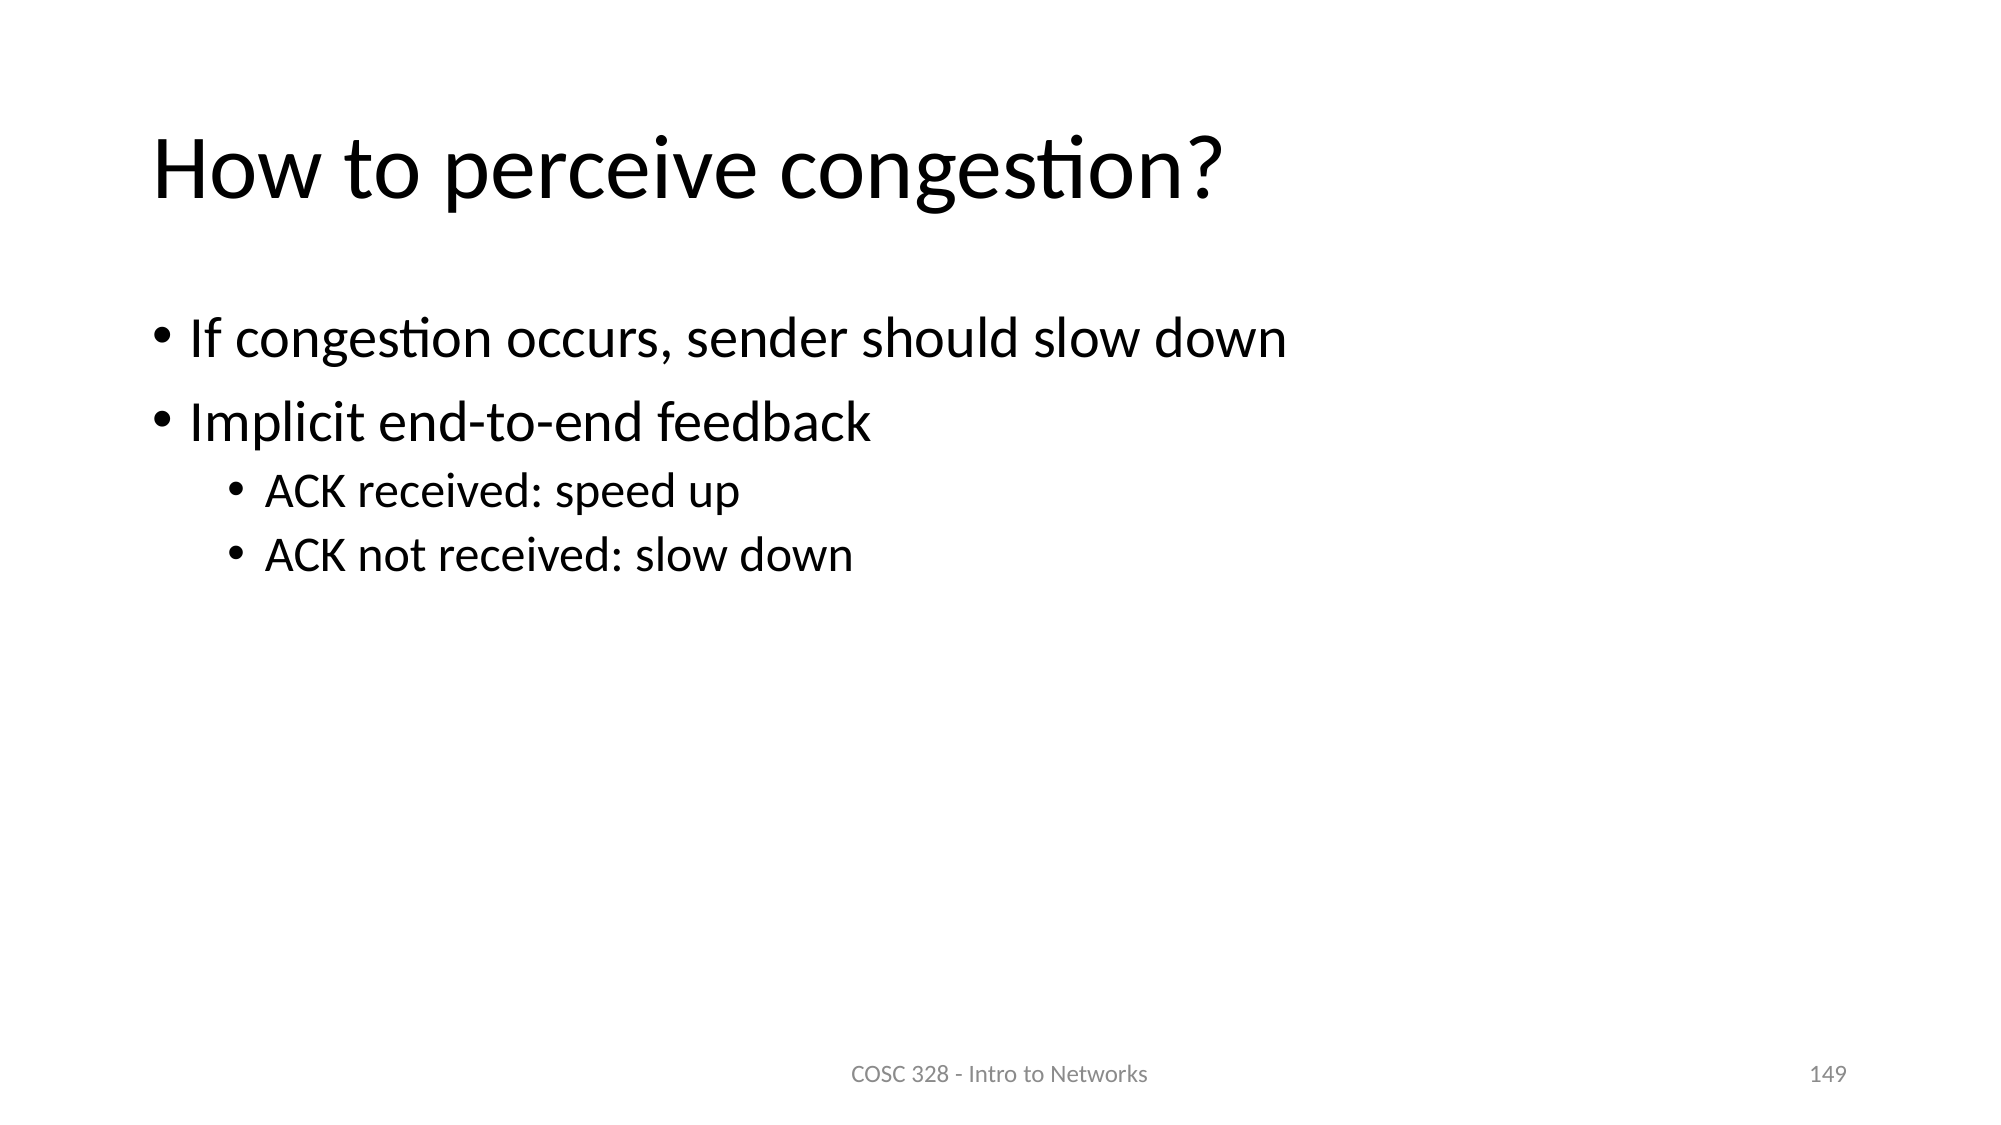

# How to perceive congestion?
If congestion occurs, sender should slow down
Implicit end-to-end feedback
ACK received: speed up
ACK not received: slow down
COSC 328 - Intro to Networks
149